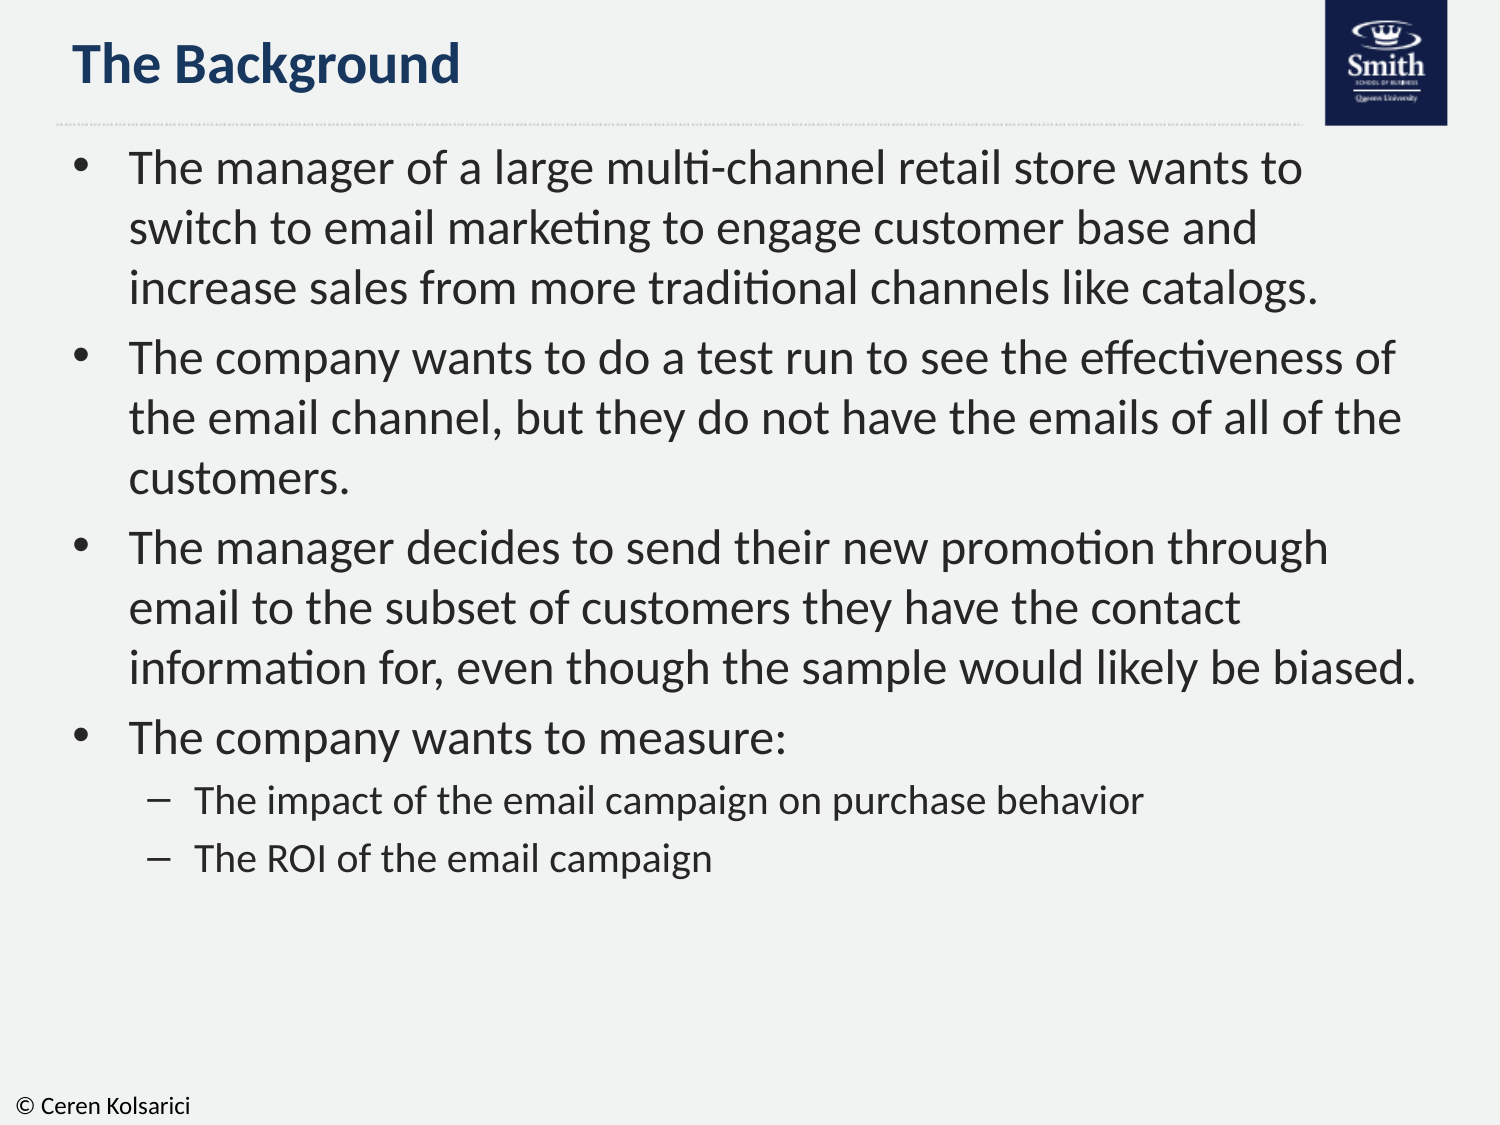

# The Background
The manager of a large multi-channel retail store wants to switch to email marketing to engage customer base and increase sales from more traditional channels like catalogs.
The company wants to do a test run to see the effectiveness of the email channel, but they do not have the emails of all of the customers.
The manager decides to send their new promotion through email to the subset of customers they have the contact information for, even though the sample would likely be biased.
The company wants to measure:
The impact of the email campaign on purchase behavior
The ROI of the email campaign
© Ceren Kolsarici